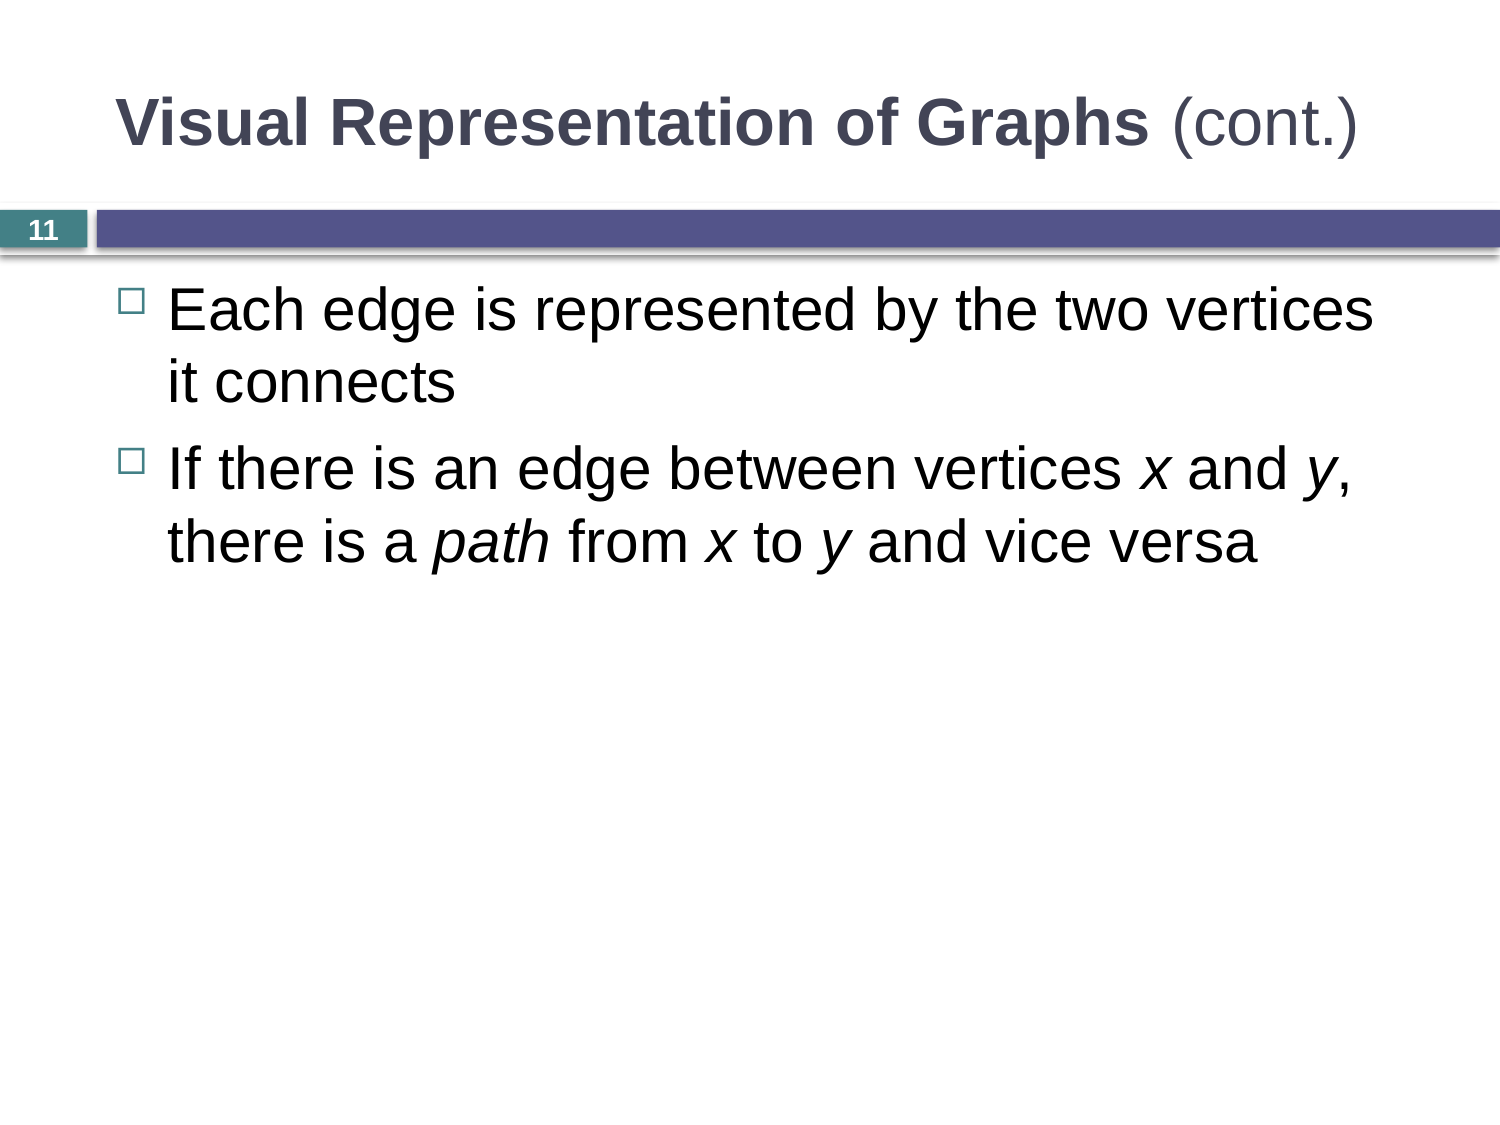

# Visual Representation of Graphs (cont.)
11
Each edge is represented by the two vertices it connects
If there is an edge between vertices x and y, there is a path from x to y and vice versa